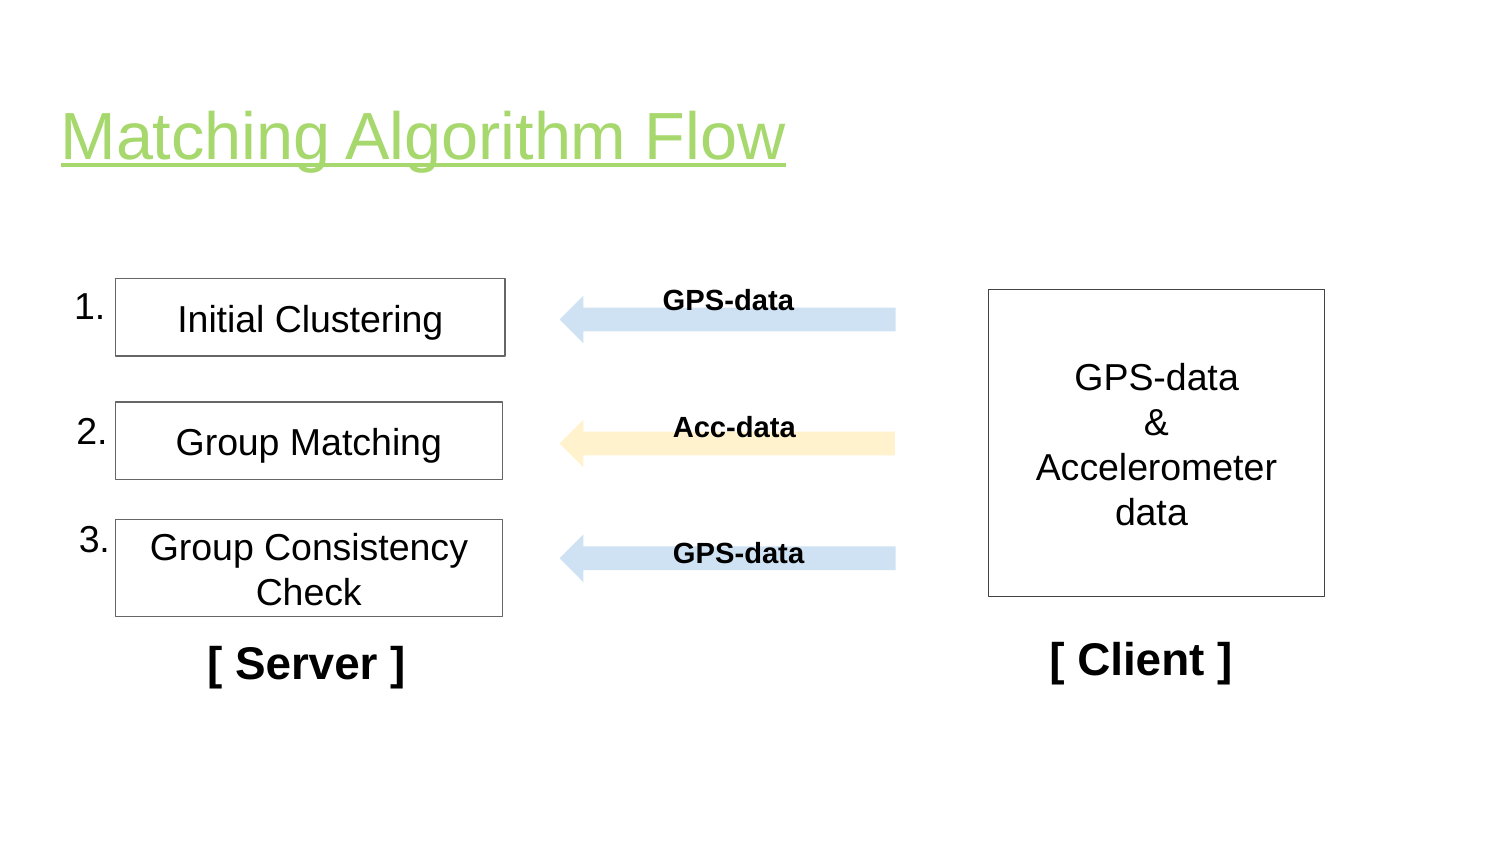

# Matching Algorithm Flow
GPS-data

1.
Initial Clustering

GPS-data
&
Accelerometer data

2.
Acc-data

Group Matching
3.
GPS-data

Group Consistency Check
[ Client ]
[ Server ]